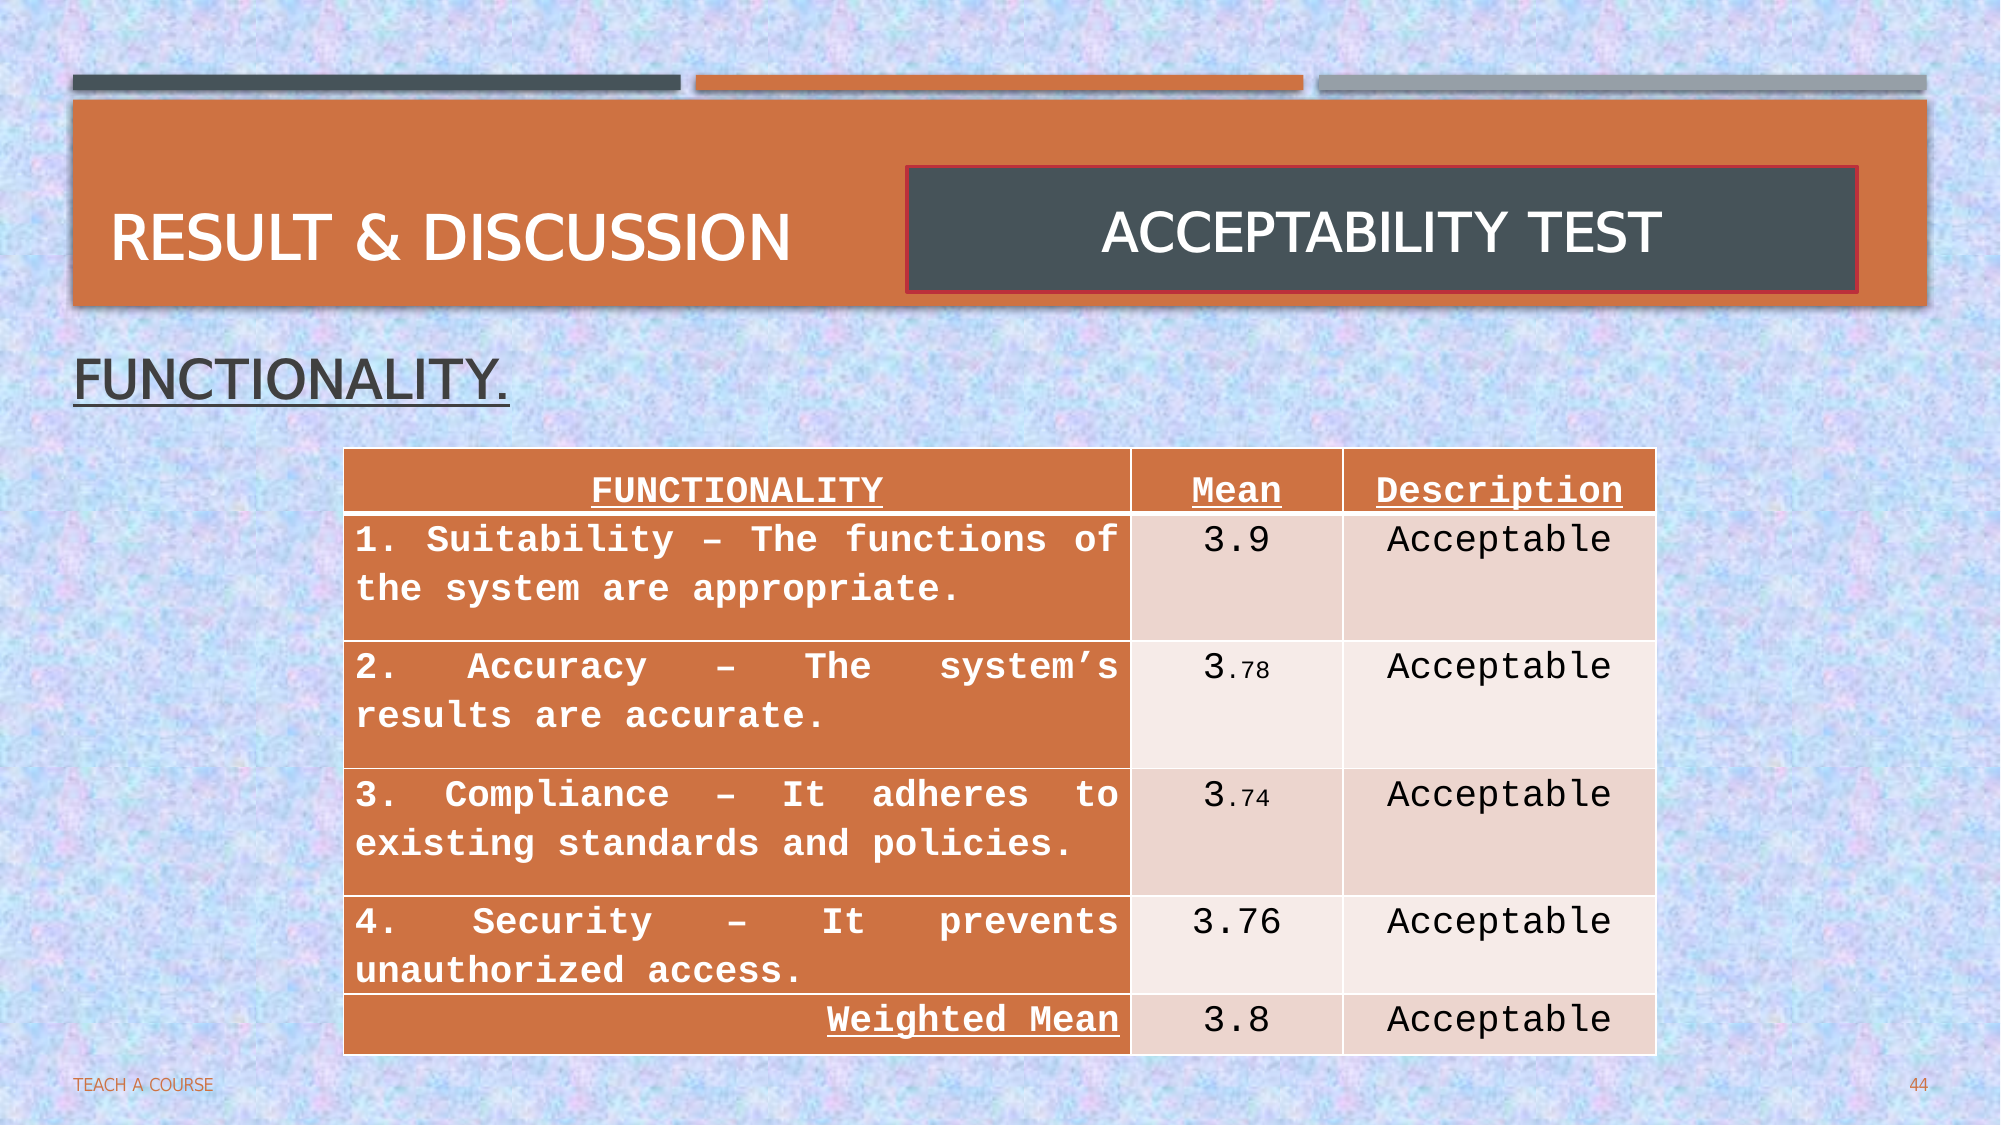

# RESULT & DISCUSSION
ACCEPTABILITY TEST
FUNCTIONALITY.
| FUNCTIONALITY | Mean | Description |
| --- | --- | --- |
| 1. Suitability – The functions of the system are appropriate. | 3.9 | Acceptable |
| 2. Accuracy – The system’s results are accurate. | 3.78 | Acceptable |
| 3. Compliance – It adheres to existing standards and policies. | 3.74 | Acceptable |
| 4. Security – It prevents unauthorized access. | 3.76 | Acceptable |
| Weighted Mean | 3.8 | Acceptable |
Teach a Course
44